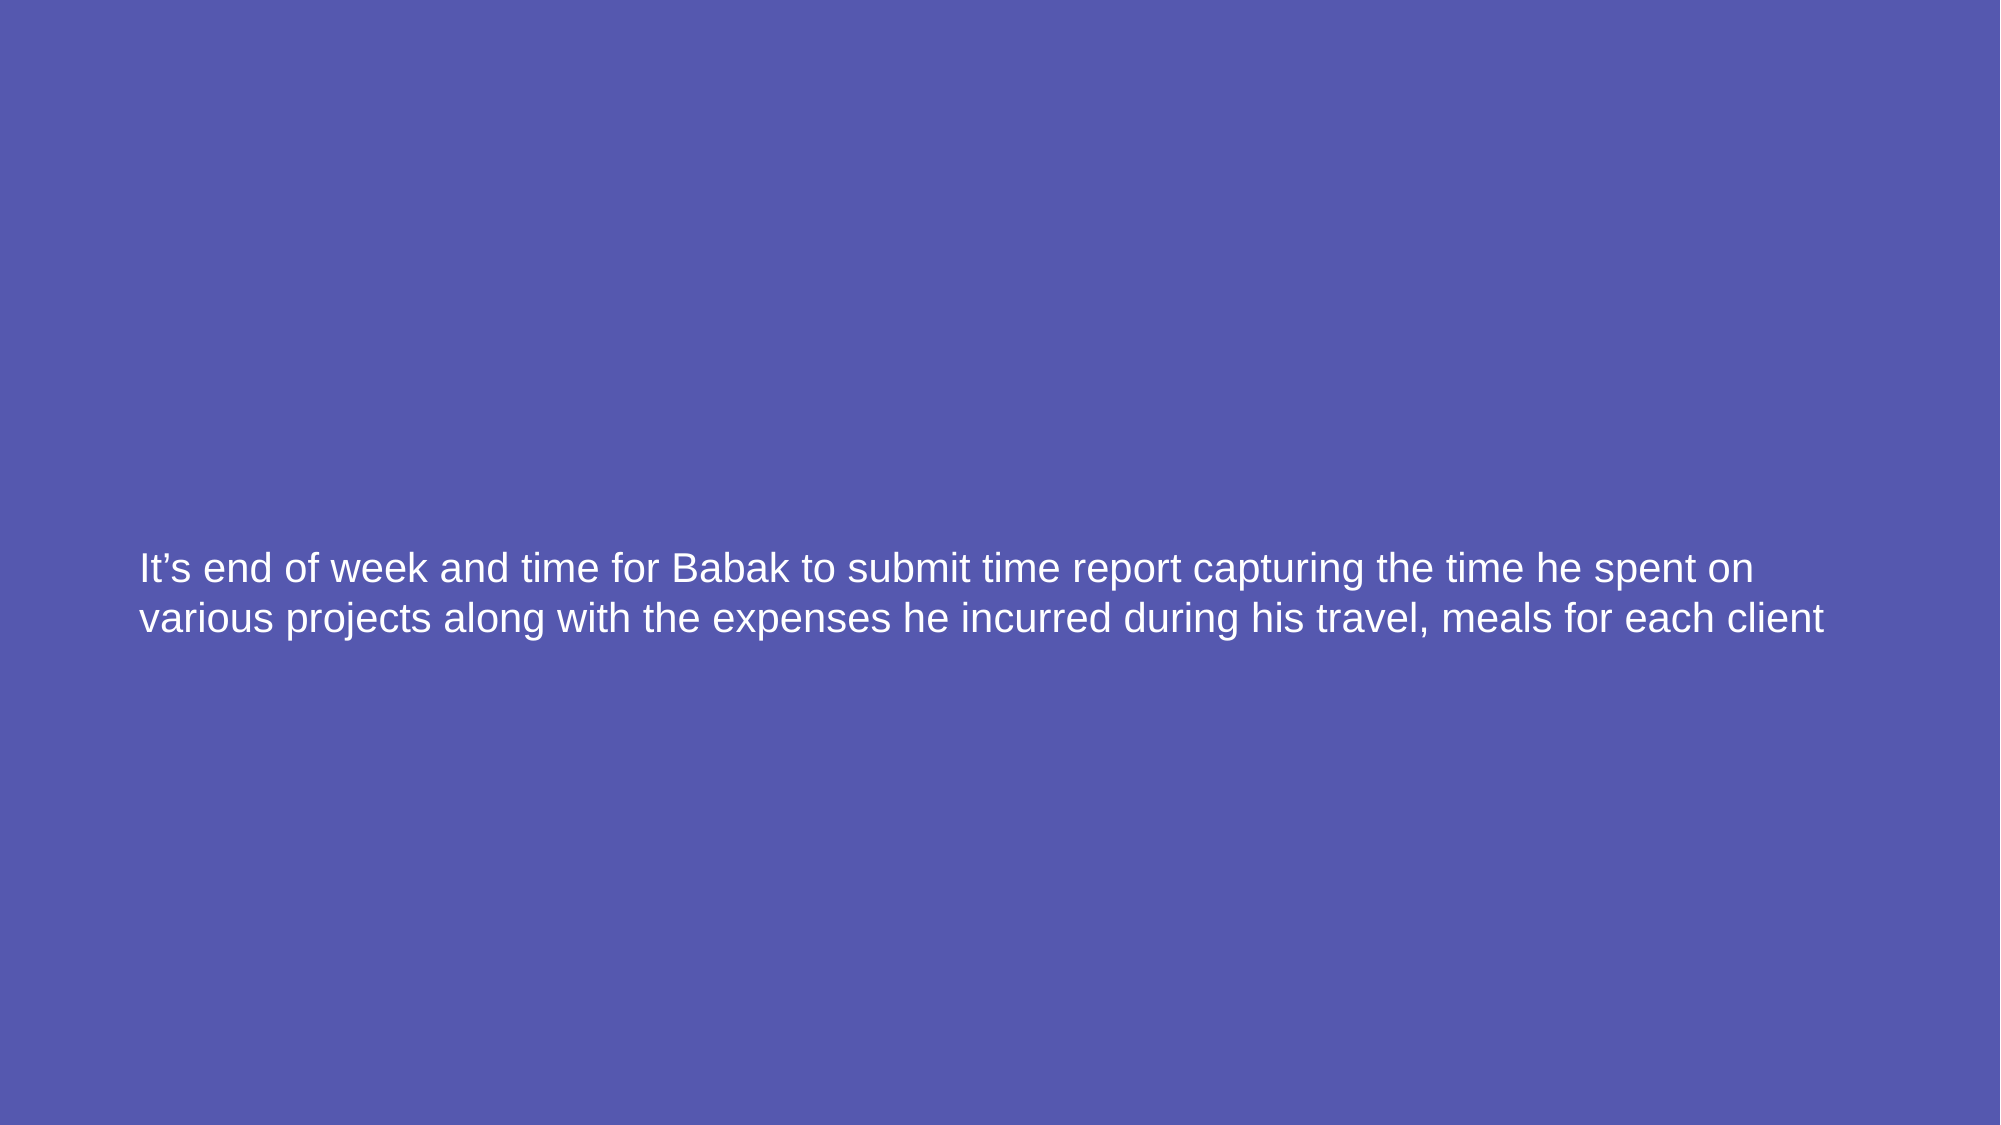

It’s end of week and time for Babak to submit time report capturing the time he spent on various projects along with the expenses he incurred during his travel, meals for each client